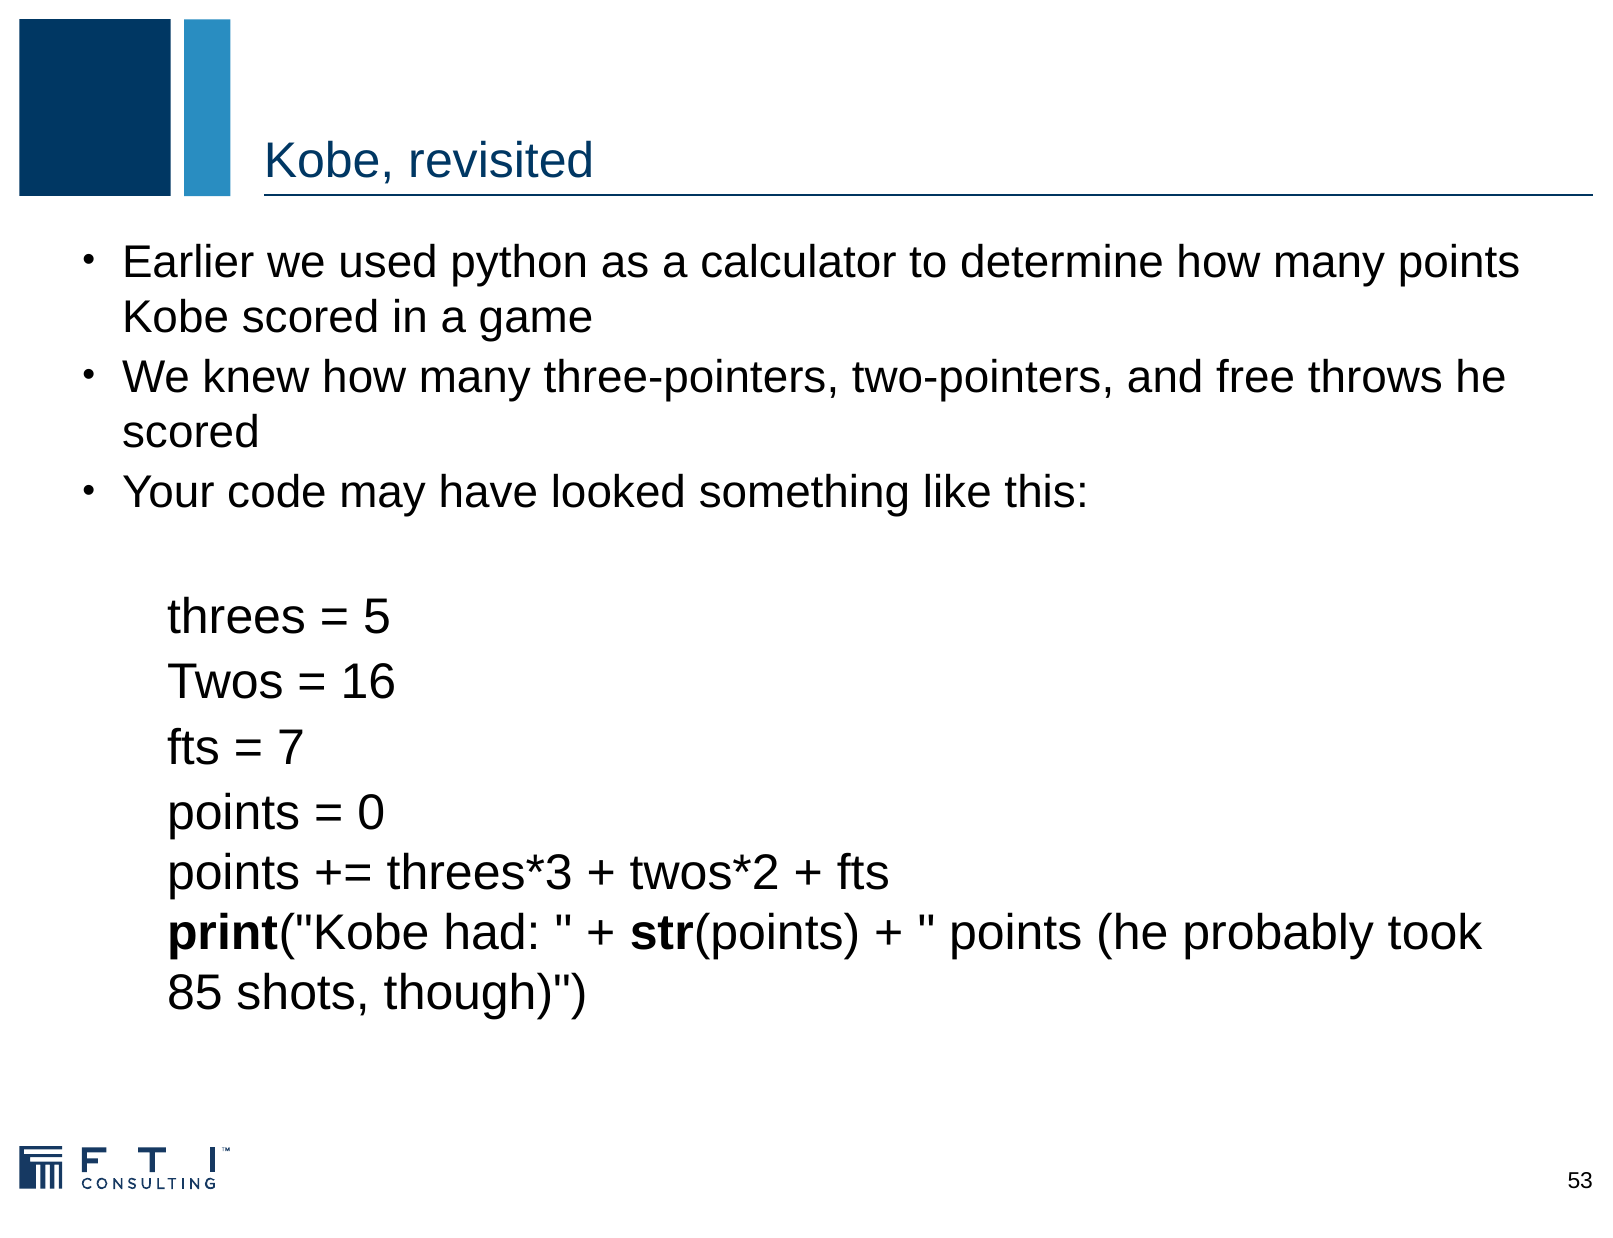

# Kobe, revisited
Earlier we used python as a calculator to determine how many points Kobe scored in a game
We knew how many three-pointers, two-pointers, and free throws he scored
Your code may have looked something like this:

threes = 5
Twos = 16
fts = 7
points = 0
points += threes*3 + twos*2 + fts
print("Kobe had: " + str(points) + " points (he probably took 85 shots, though)")
53